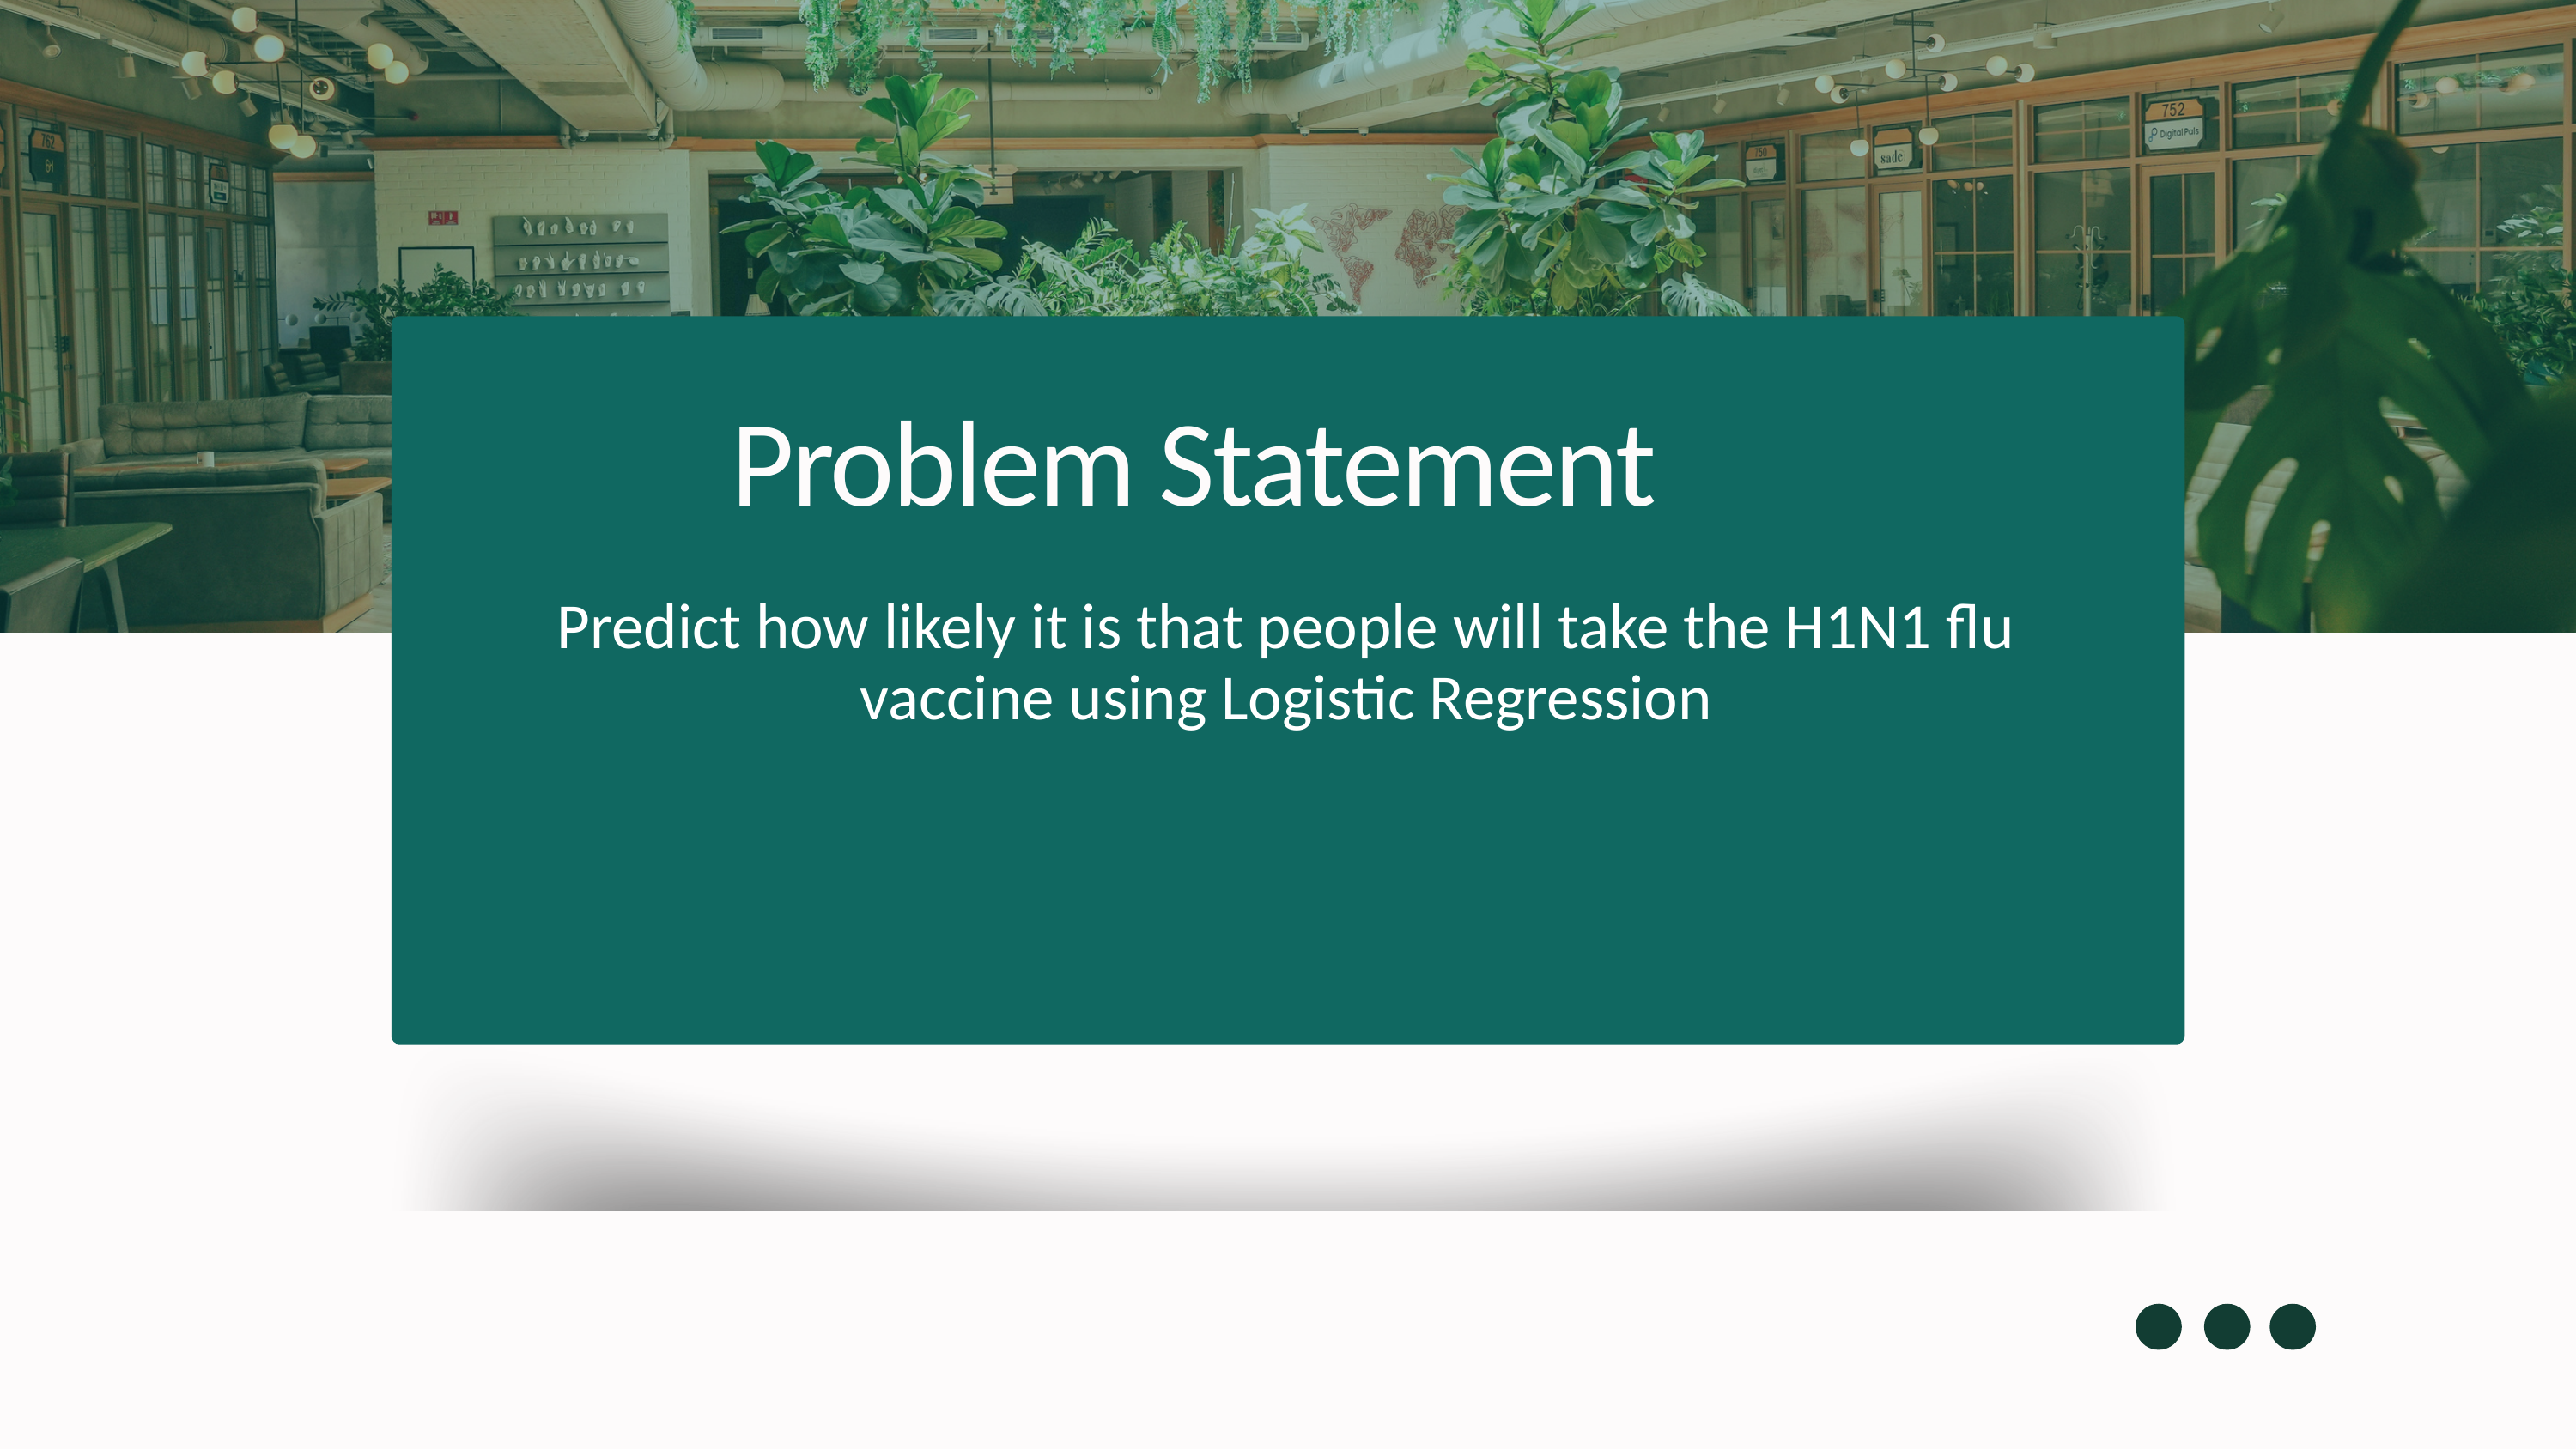

Problem Statement
Predict how likely it is that people will take the H1N1 flu vaccine using Logistic Regression